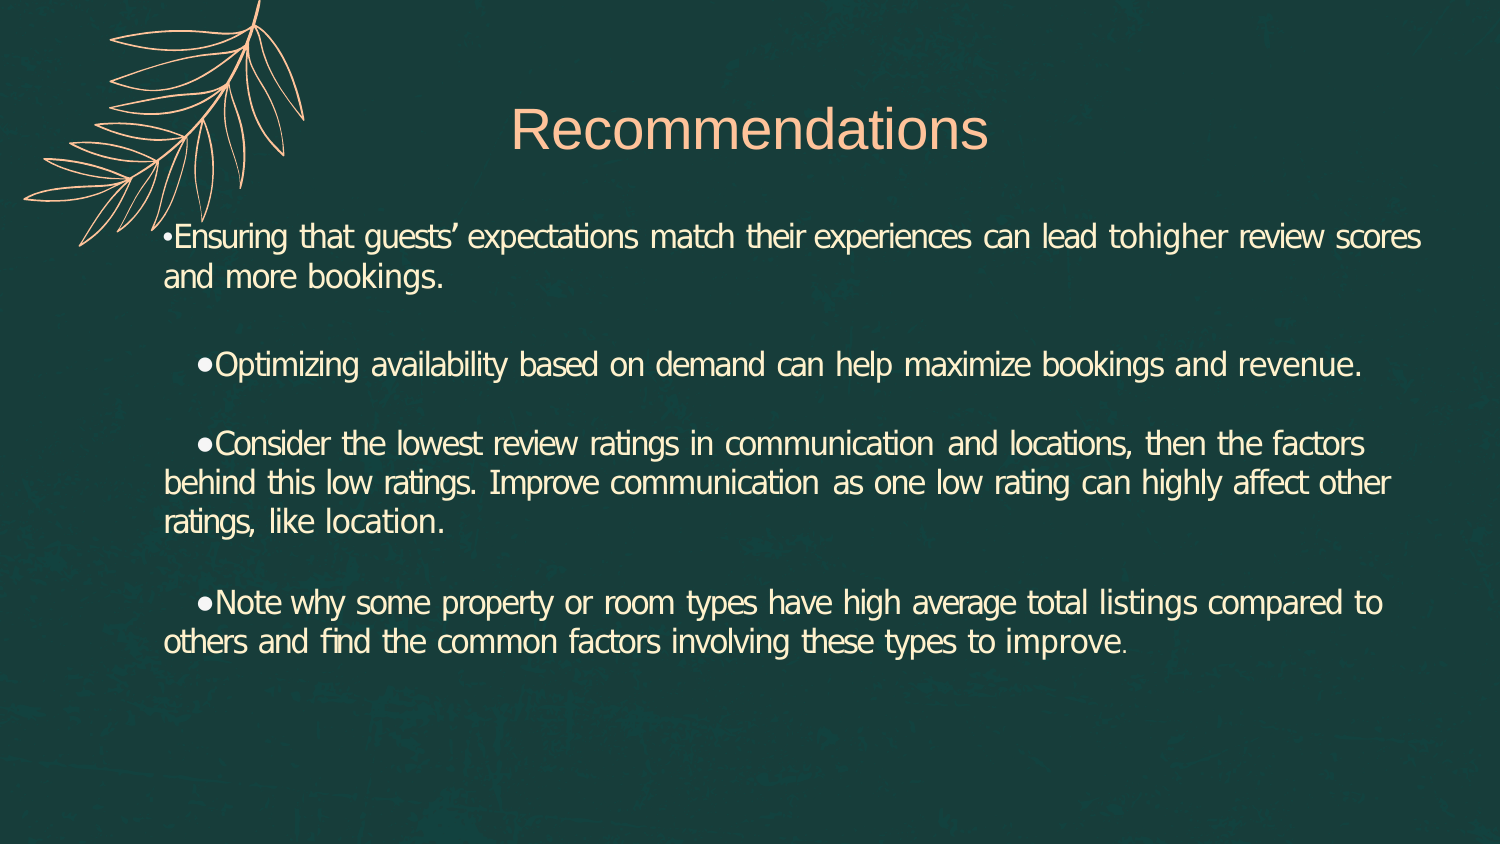

# Recommendations
Ensuring that guests’ expectations match their experiences can lead tohigher review scores and more bookings.

Optimizing availability based on demand can help maximize bookings and revenue.

Consider the lowest review ratings in communication and locations, then the factors behind this low ratings. Improve communication as one low rating can highly affect other ratings, like location.

Note why some property or room types have high average total listings compared to others and find the common factors involving these types to improve.